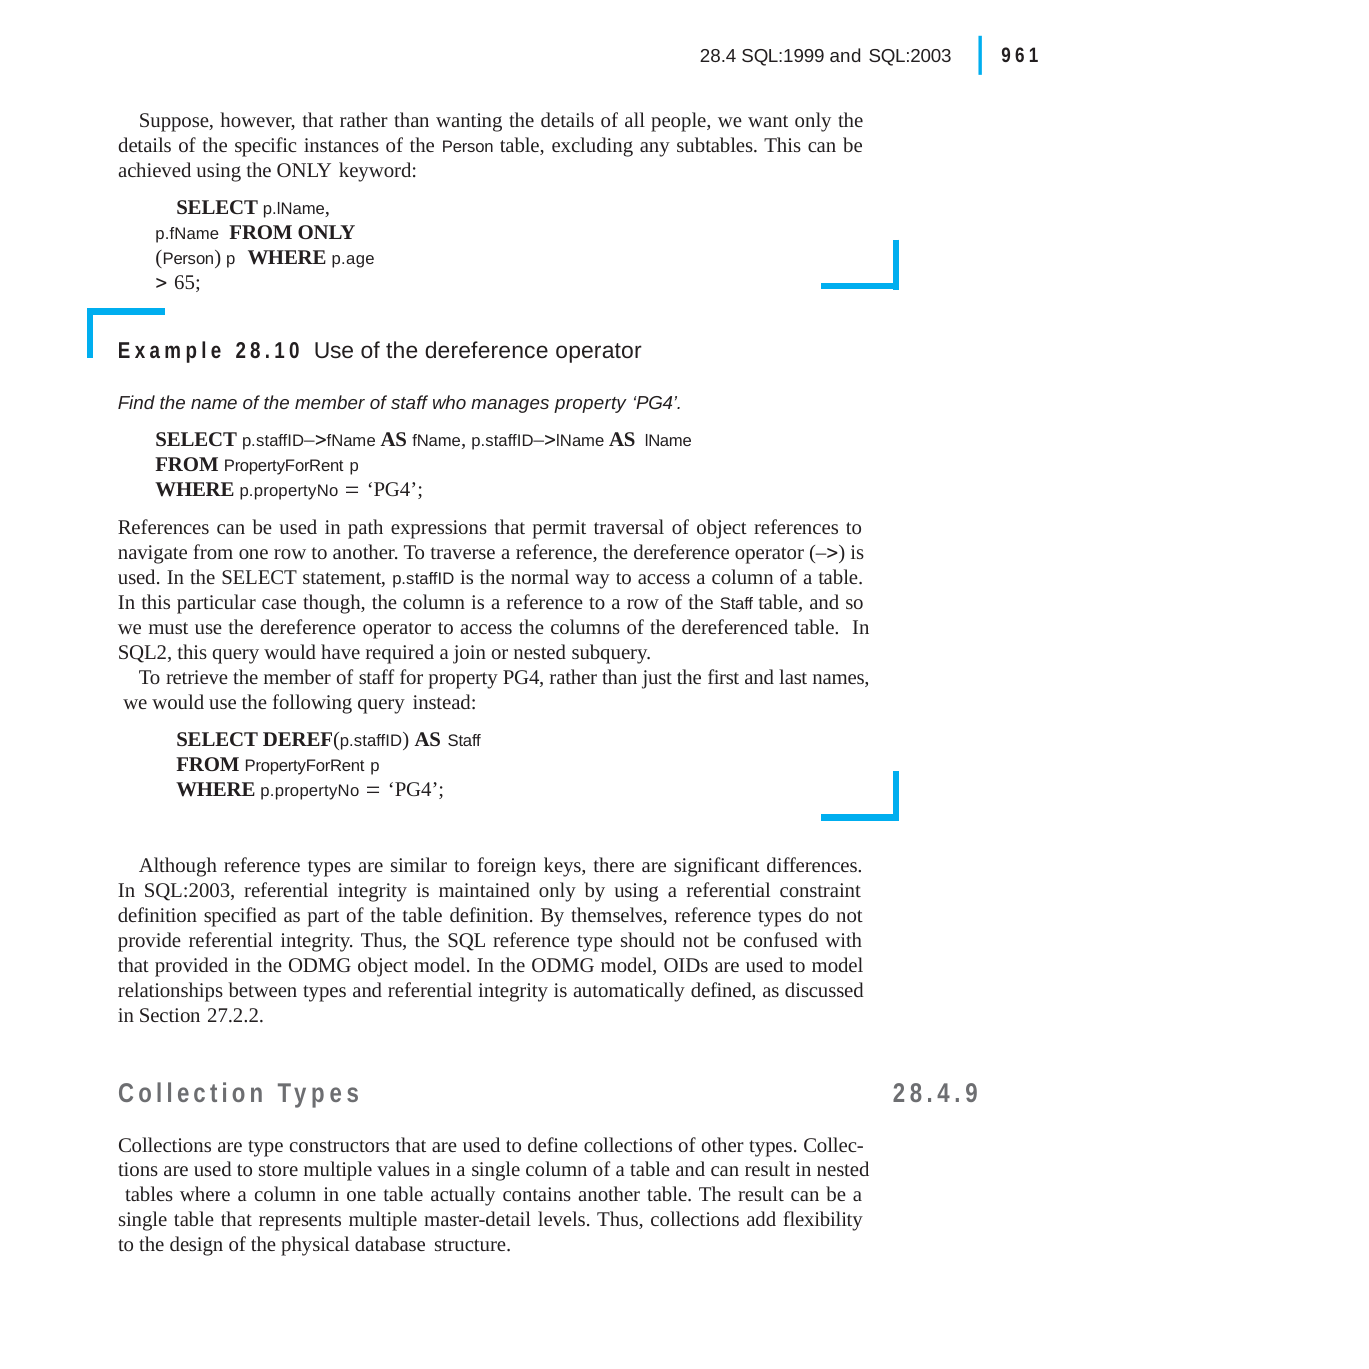

|
961
28.4 SQL:1999 and SQL:2003
Suppose, however, that rather than wanting the details of all people, we want only the  details of the specific instances of the Person table, excluding any subtables. This can be  achieved using the ONLY keyword:
SELECT p.lName, p.fName  FROM ONLY (Person) p  WHERE p.age > 65;

Example 28.10 Use of the dereference operator

Find the name of the member of staff who manages property ‘PG4’.
SELECT p.staffID–>fName AS fName, p.staffID–>lName AS lName
FROM PropertyForRent p
WHERE p.propertyNo = ‘PG4’;
References can be used in path expressions that permit traversal of object references to  navigate from one row to another. To traverse a reference, the dereference operator (–>) is  used. In the SELECT statement, p.staffID is the normal way to access a column of a table.  In this particular case though, the column is a reference to a row of the Staff table, and so  we must use the dereference operator to access the columns of the dereferenced table.  In SQL2, this query would have required a join or nested subquery.
To retrieve the member of staff for property PG4, rather than just the first and last names,  we would use the following query instead:
SELECT DEREF(p.staffID) AS Staff
FROM PropertyForRent p
WHERE p.propertyNo = ‘PG4’;

Although reference types are similar to foreign keys, there are significant differences.  In SQL:2003, referential integrity is maintained only by using a referential constraint  definition specified as part of the table definition. By themselves, reference types do not  provide referential integrity. Thus, the SQL reference type should not be confused with  that provided in the ODMG object model. In the ODMG model, OIDs are used to model  relationships between types and referential integrity is automatically defined, as discussed  in Section 27.2.2.

Collection Types
Collections are type constructors that are used to define collections of other types. Collec-  tions are used to store multiple values in a single column of a table and can result in nested  tables where a column in one table actually contains another table. The result can be a  single table that represents multiple master-detail levels. Thus, collections add flexibility  to the design of the physical database structure.
28.4.9